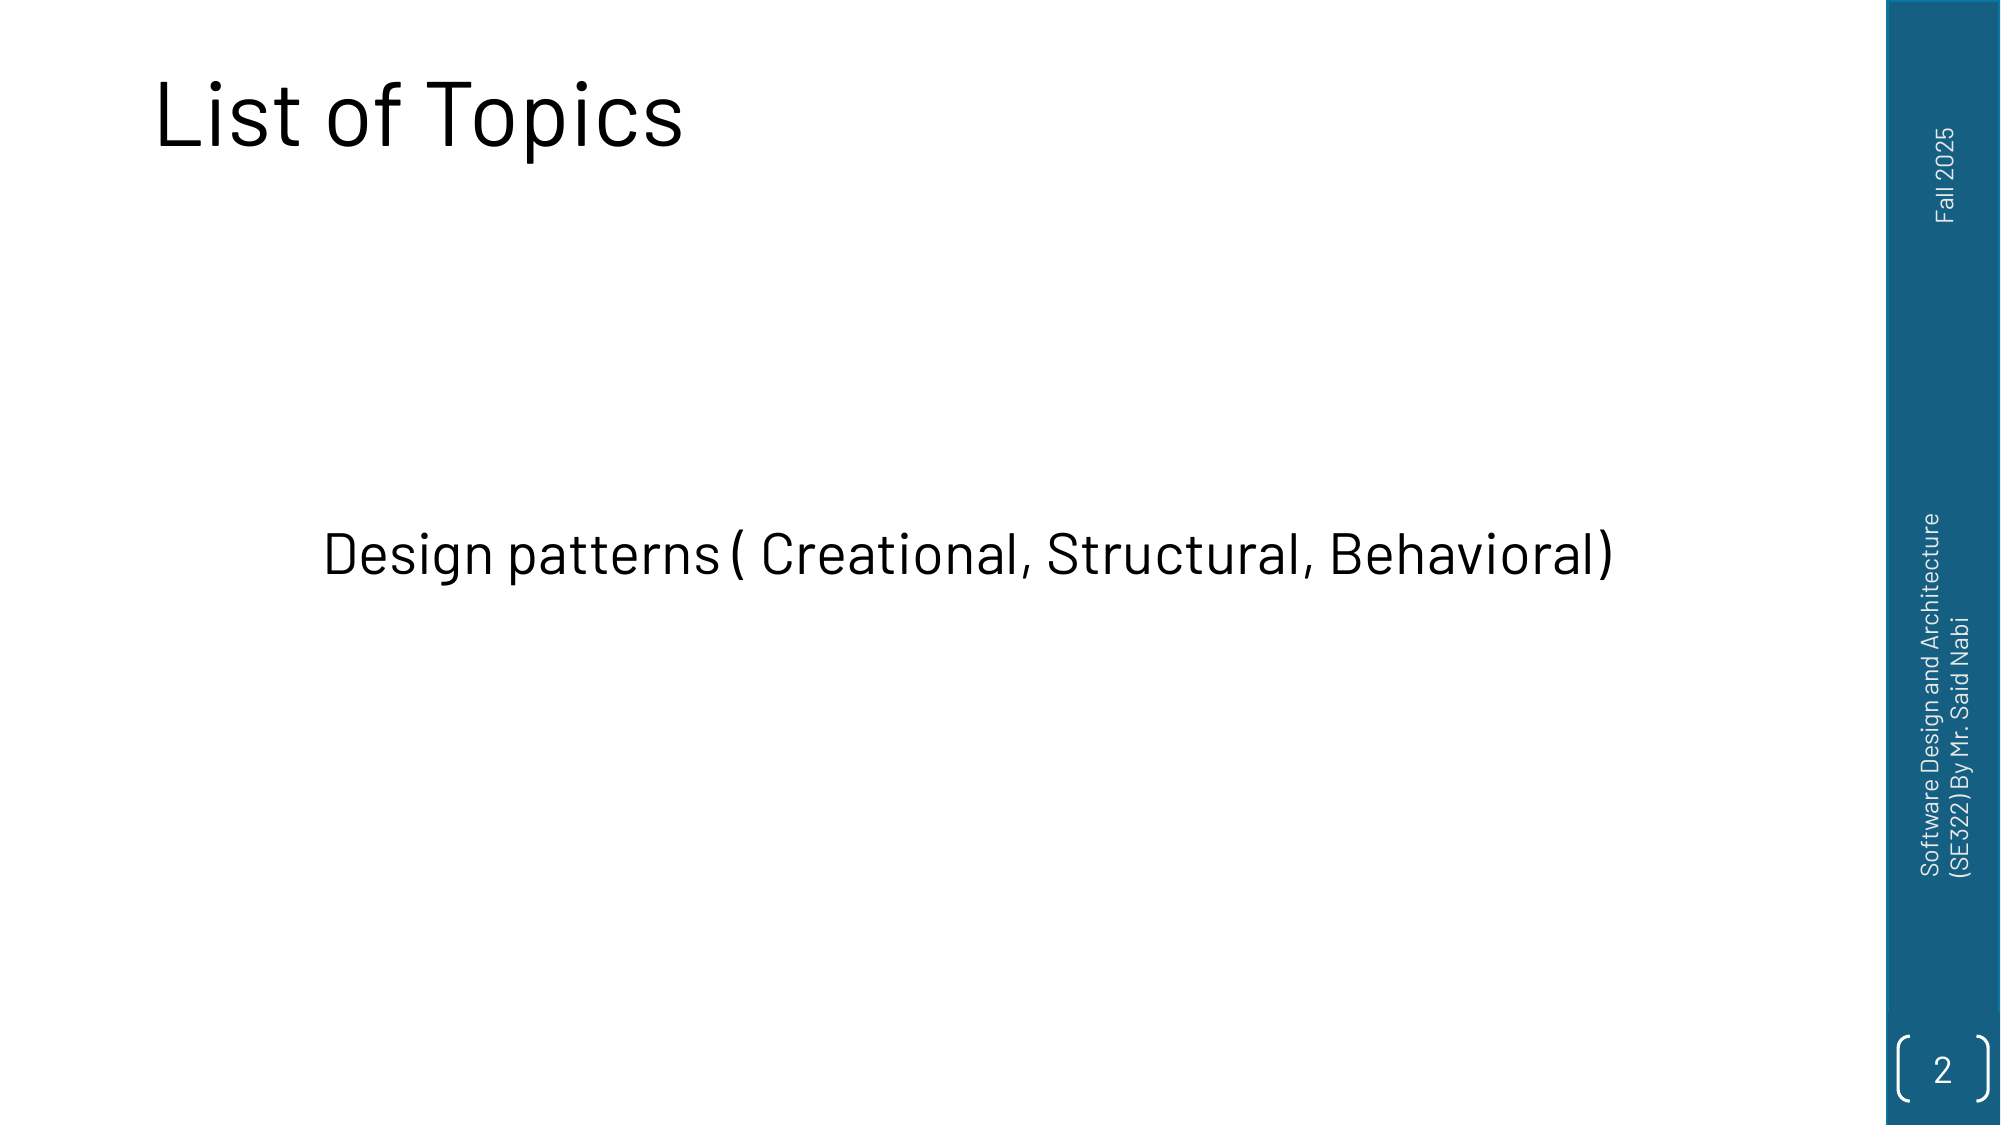

# List of Topics
Design patterns ( Creational, Structural, Behavioral)